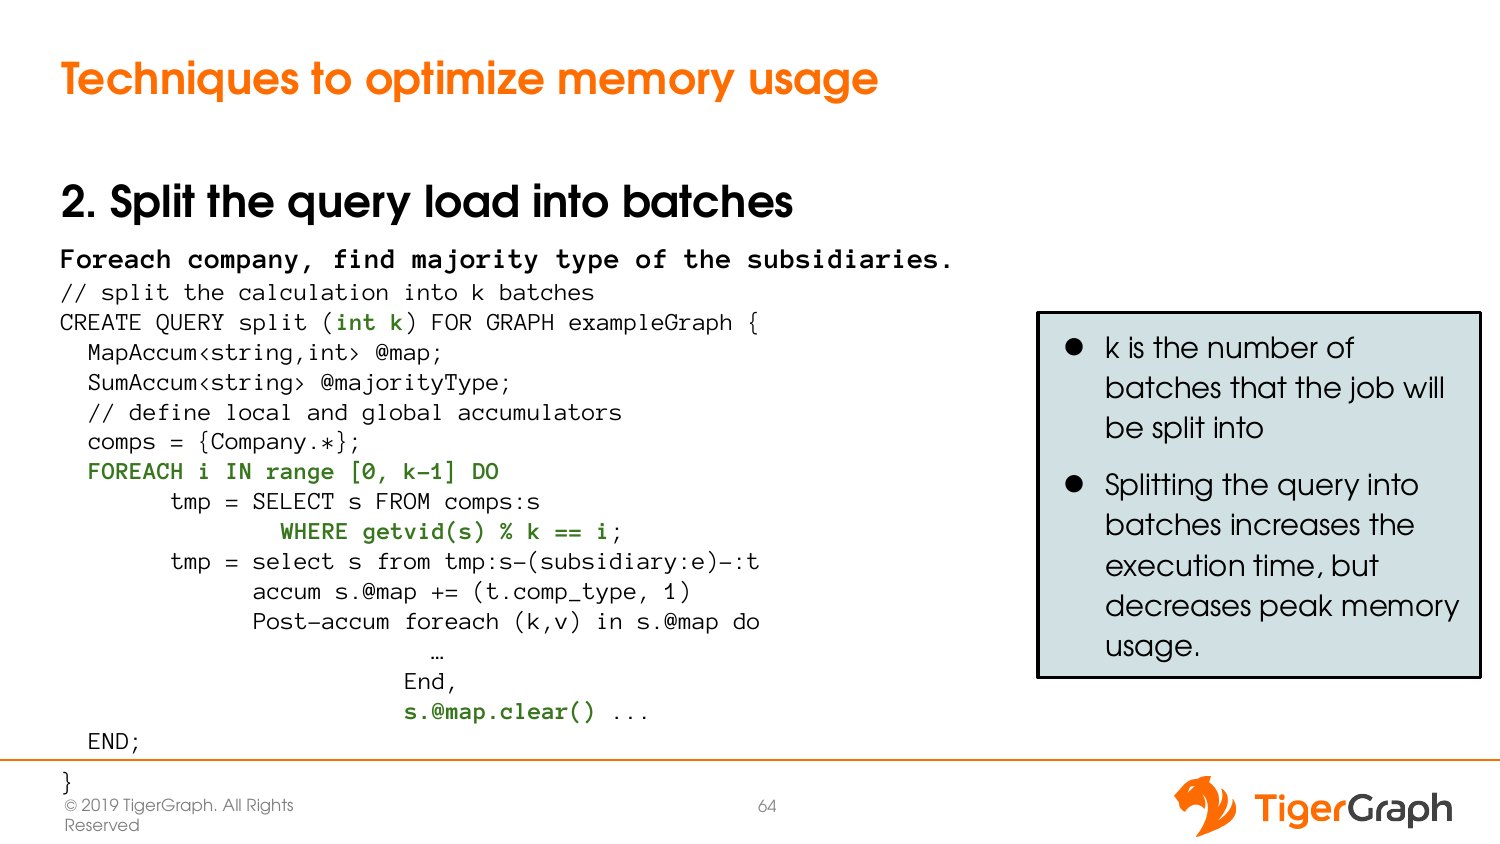

# Techniques to optimize memory usage
2. Split the query load into batches
Foreach company, find majority type of the subsidiaries.
// split the calculation into k batches
CREATE QUERY split (int k) FOR GRAPH exampleGraph {
  MapAccum<string,int> @map;
  SumAccum<string> @majorityType;
  // define local and global accumulators
  comps = {Company.*};
  FOREACH i IN range [0, k-1] DO
        tmp = SELECT s FROM comps:s
                WHERE getvid(s) % k == i;
        tmp = select s from tmp:s-(subsidiary:e)-:t
              accum s.@map += (t.comp_type, 1)
              Post-accum foreach (k,v) in s.@map do
                           …
                         End,
                         s.@map.clear() ...
  END;
}

k is the number of batches that the job will be split into
Splitting the query into batches increases the execution time, but decreases peak memory usage.
64